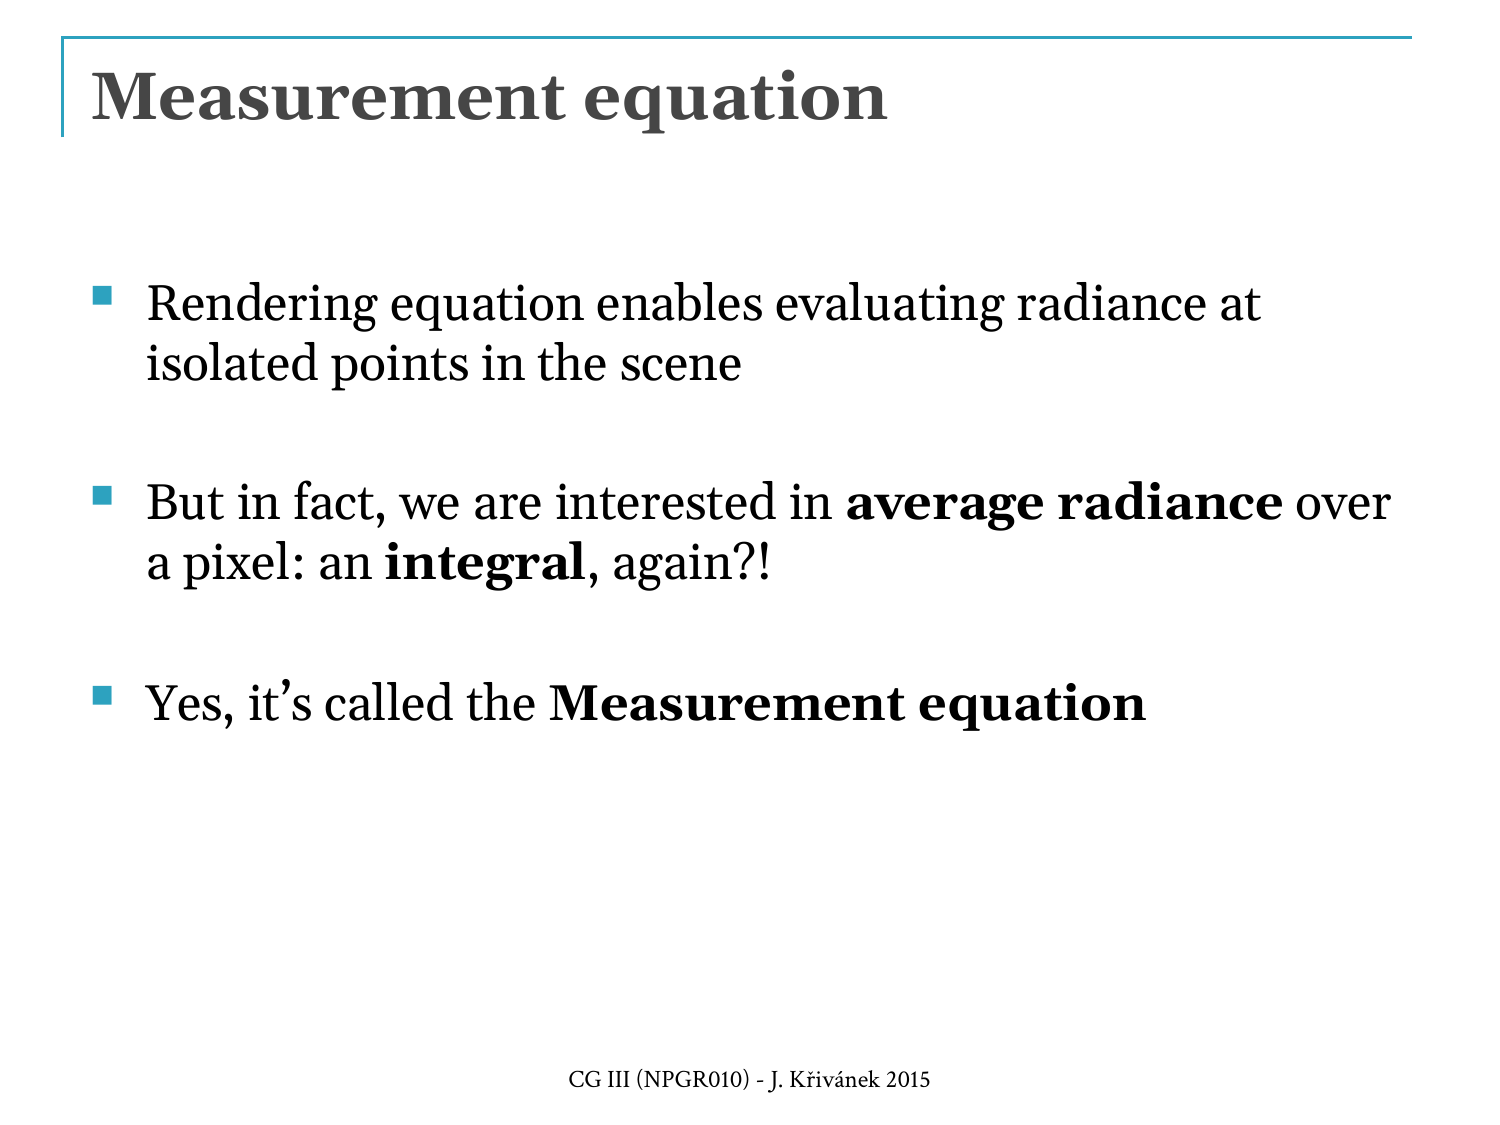

# Measurement equation
Rendering equation enables evaluating radiance at isolated points in the scene

But in fact, we are interested in average radiance over a pixel: an integral, again?!

Yes, it’s called the Measurement equation
CG III (NPGR010) - J. Křivánek 2015